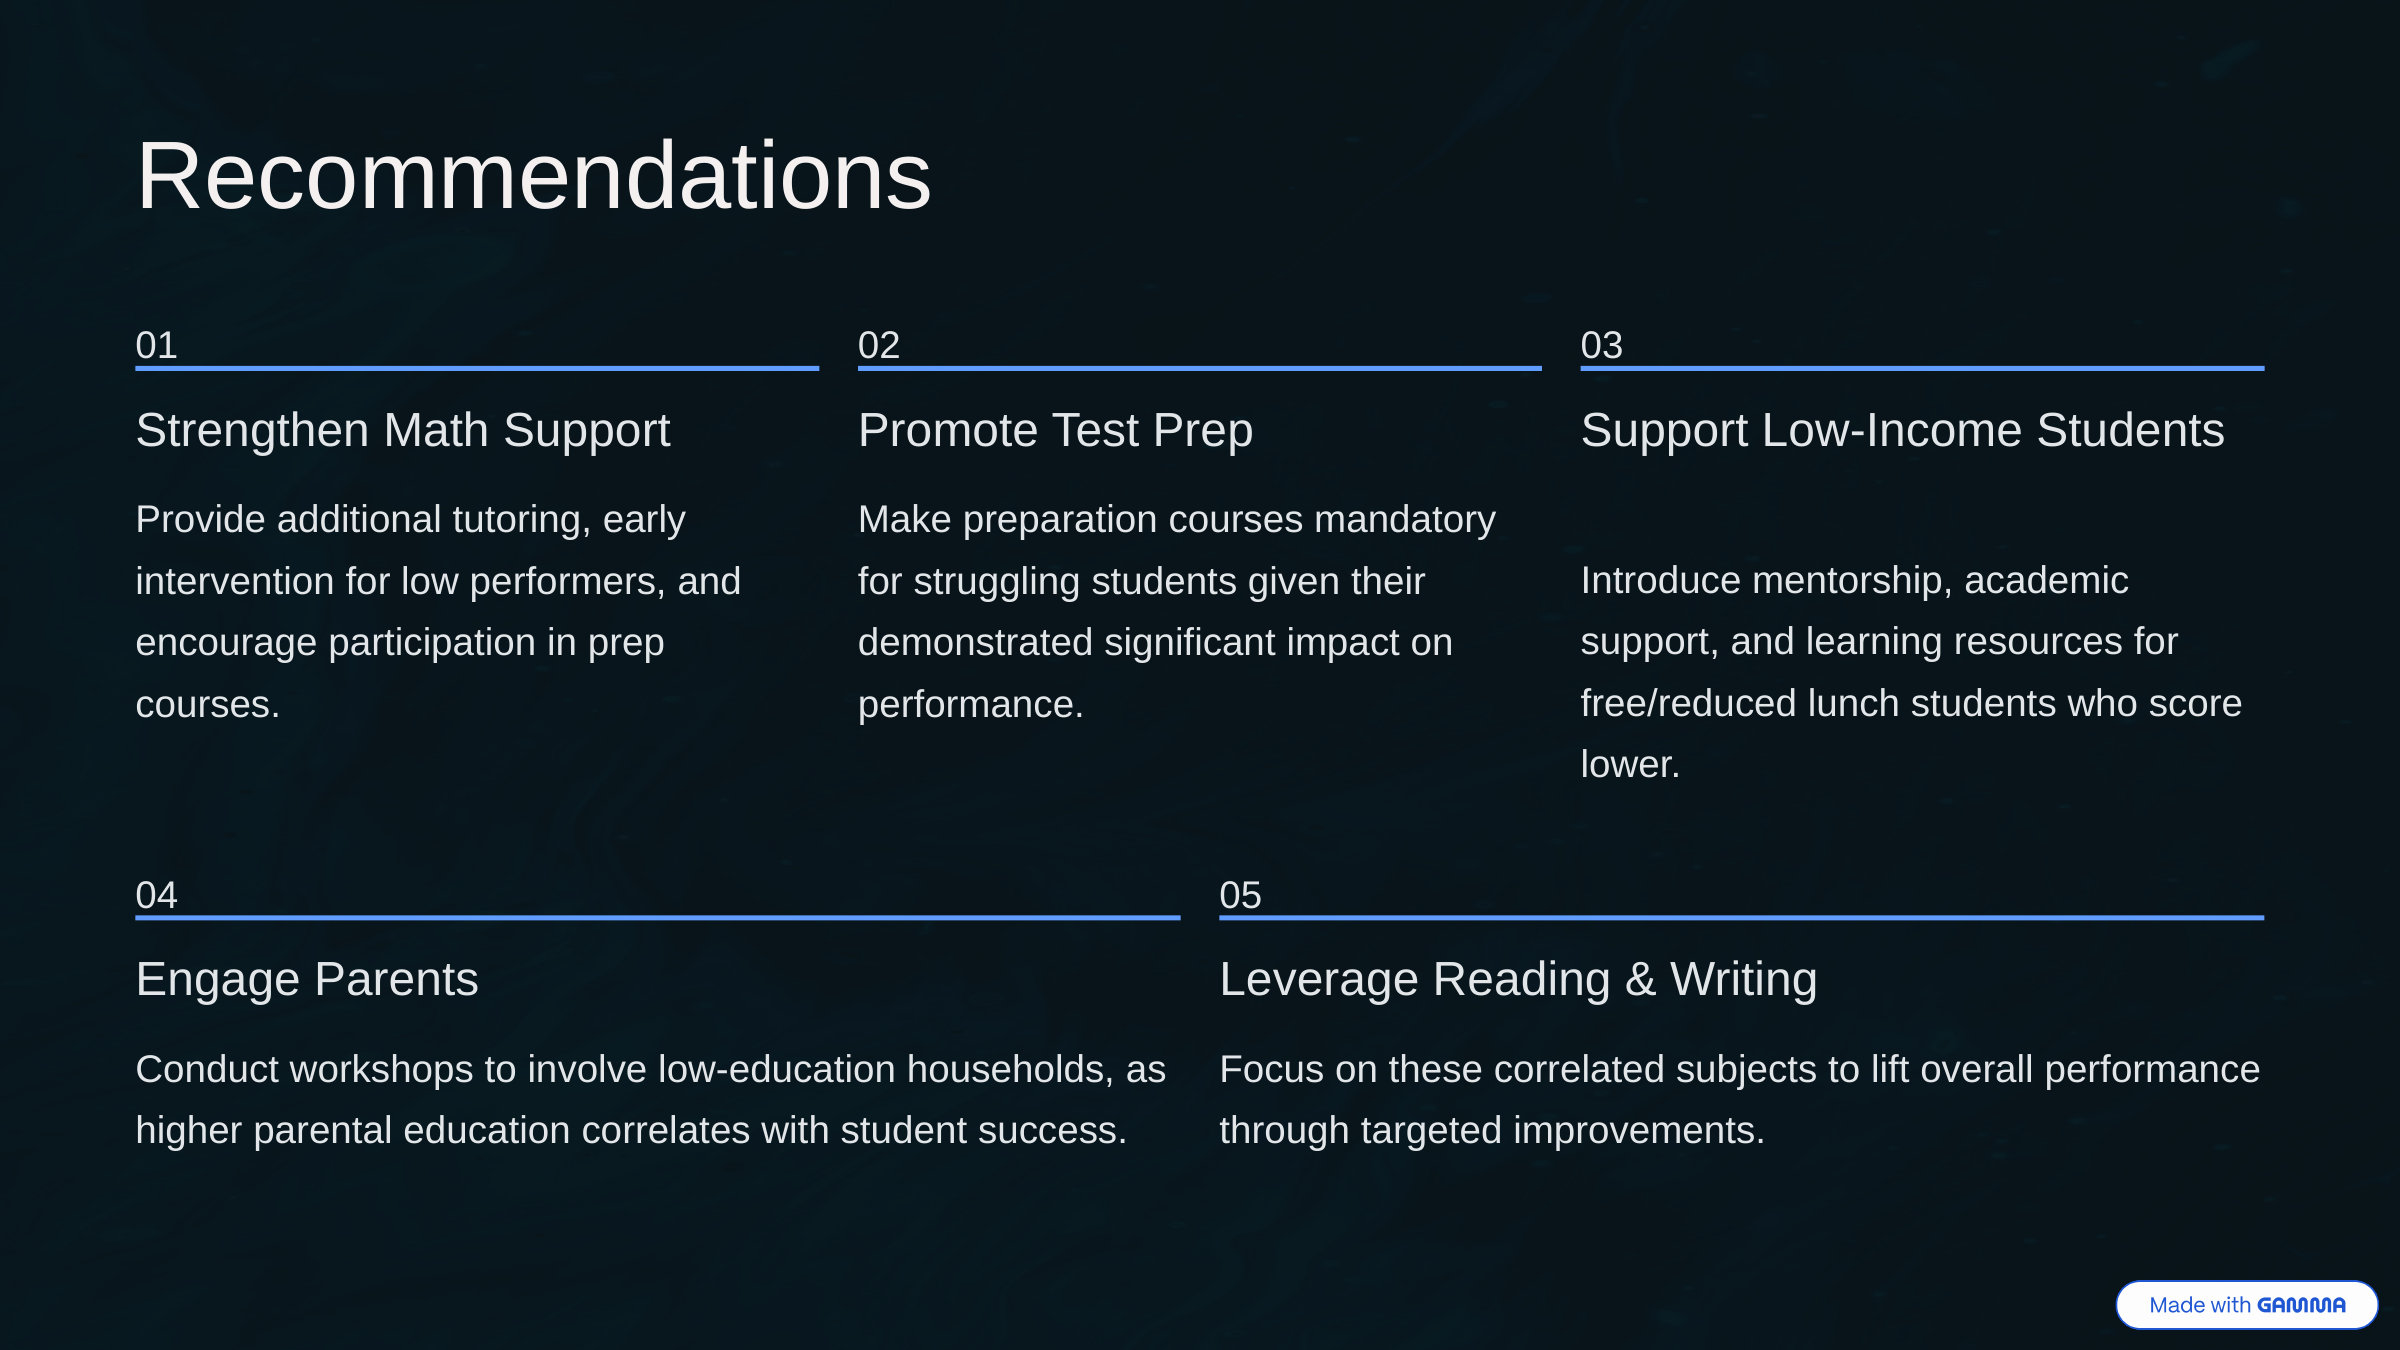

Recommendations
01
02
03

Strengthen Math Support
Promote Test Prep
Support Low-Income Students
Provide additional tutoring, early intervention for low performers, and encourage participation in prep courses.
Make preparation courses mandatory for struggling students given their demonstrated significant impact on performance.
Introduce mentorship, academic support, and learning resources for free/reduced lunch students who score lower.
04
05

Engage Parents
Leverage Reading & Writing
Conduct workshops to involve low-education households, as higher parental education correlates with student success.
Focus on these correlated subjects to lift overall performance through targeted improvements.